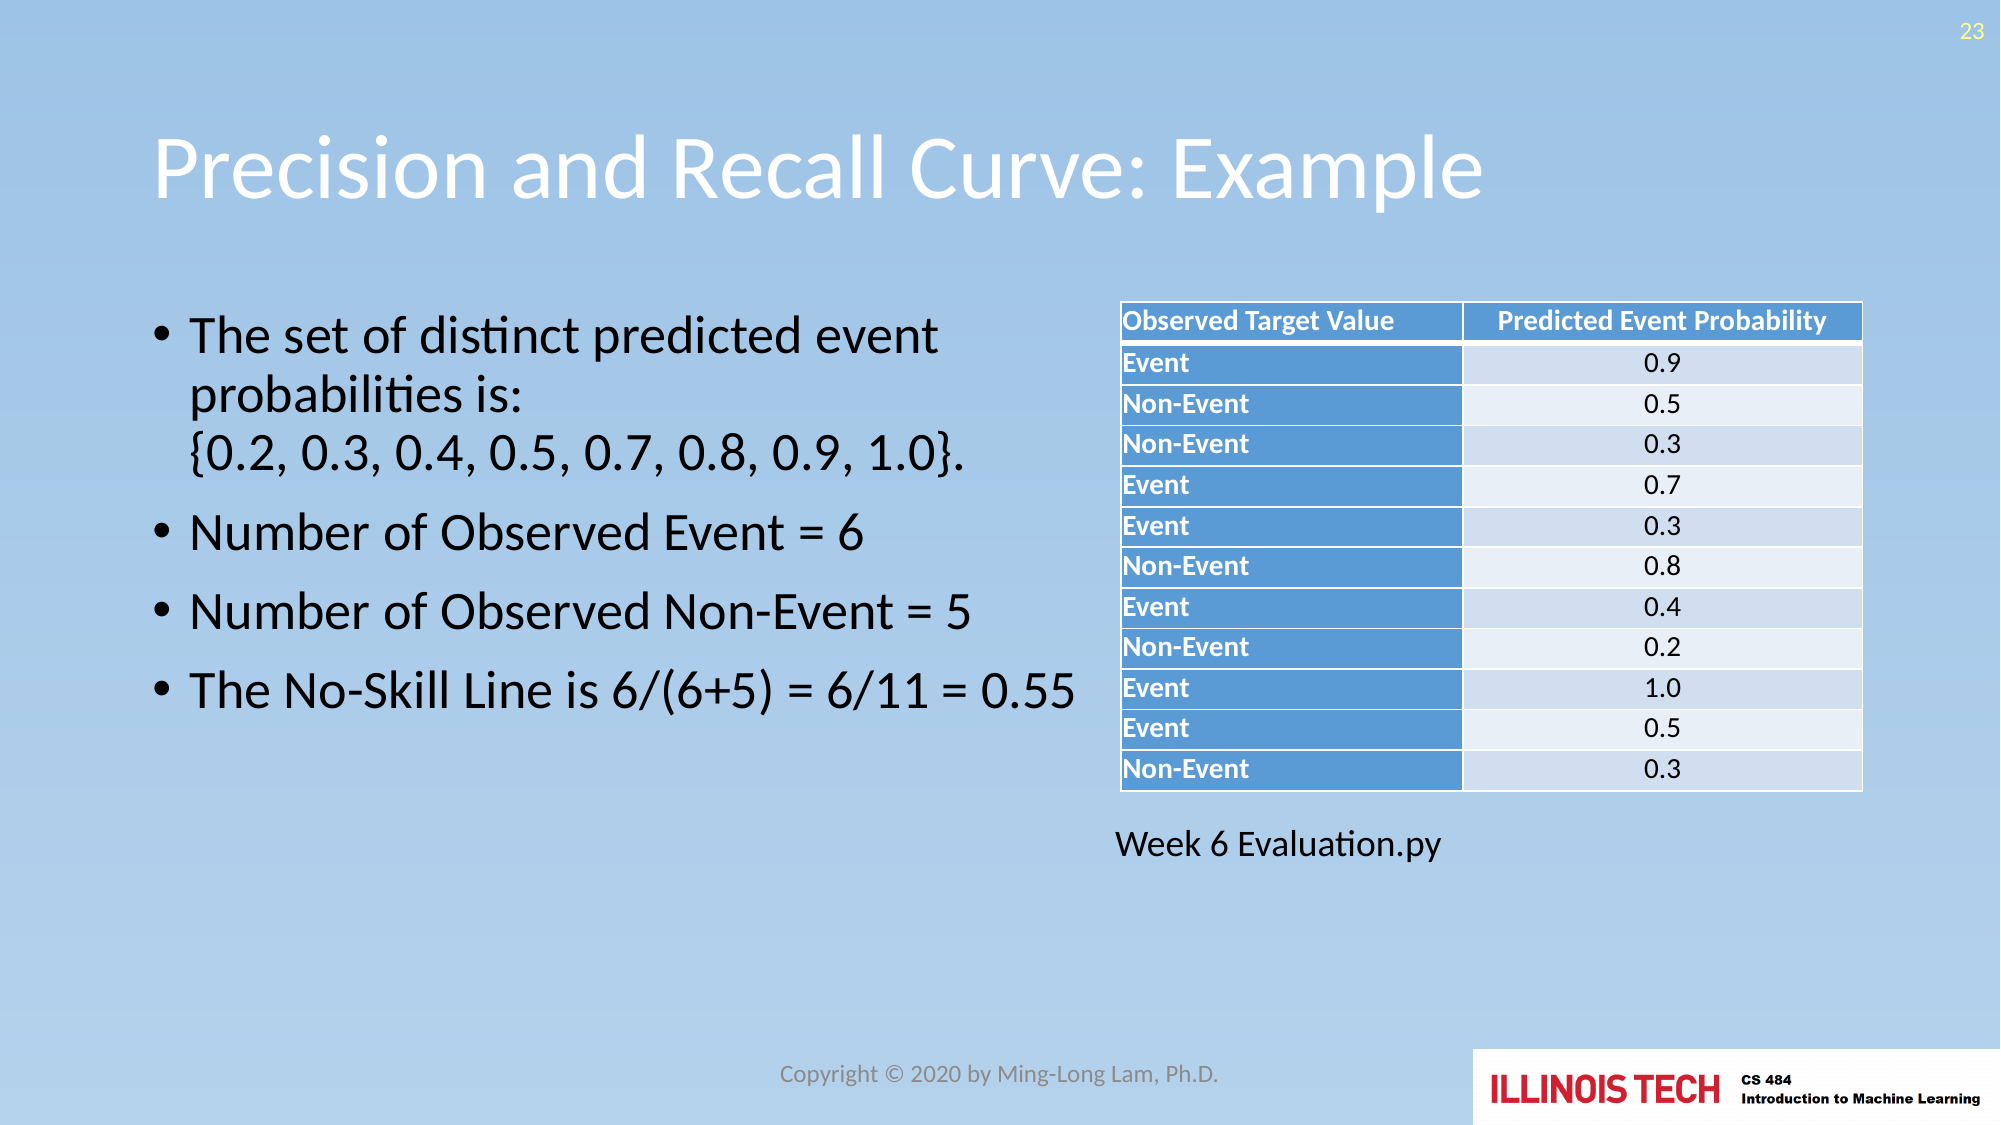

23
# Precision and Recall Curve: Example
The set of distinct predicted event probabilities is:
{0.2, 0.3, 0.4, 0.5, 0.7, 0.8, 0.9, 1.0}.
Number of Observed Event = 6
Number of Observed Non-Event = 5
The No-Skill Line is 6/(6+5) = 6/11 = 0.55
| Observed Target Value | Predicted Event Probability |
| --- | --- |
| Event | 0.9 |
| Non-Event | 0.5 |
| Non-Event | 0.3 |
| Event | 0.7 |
| Event | 0.3 |
| Non-Event | 0.8 |
| Event | 0.4 |
| Non-Event | 0.2 |
| Event | 1.0 |
| Event | 0.5 |
| Non-Event | 0.3 |
Week 6 Evaluation.py
Copyright © 2020 by Ming-Long Lam, Ph.D.